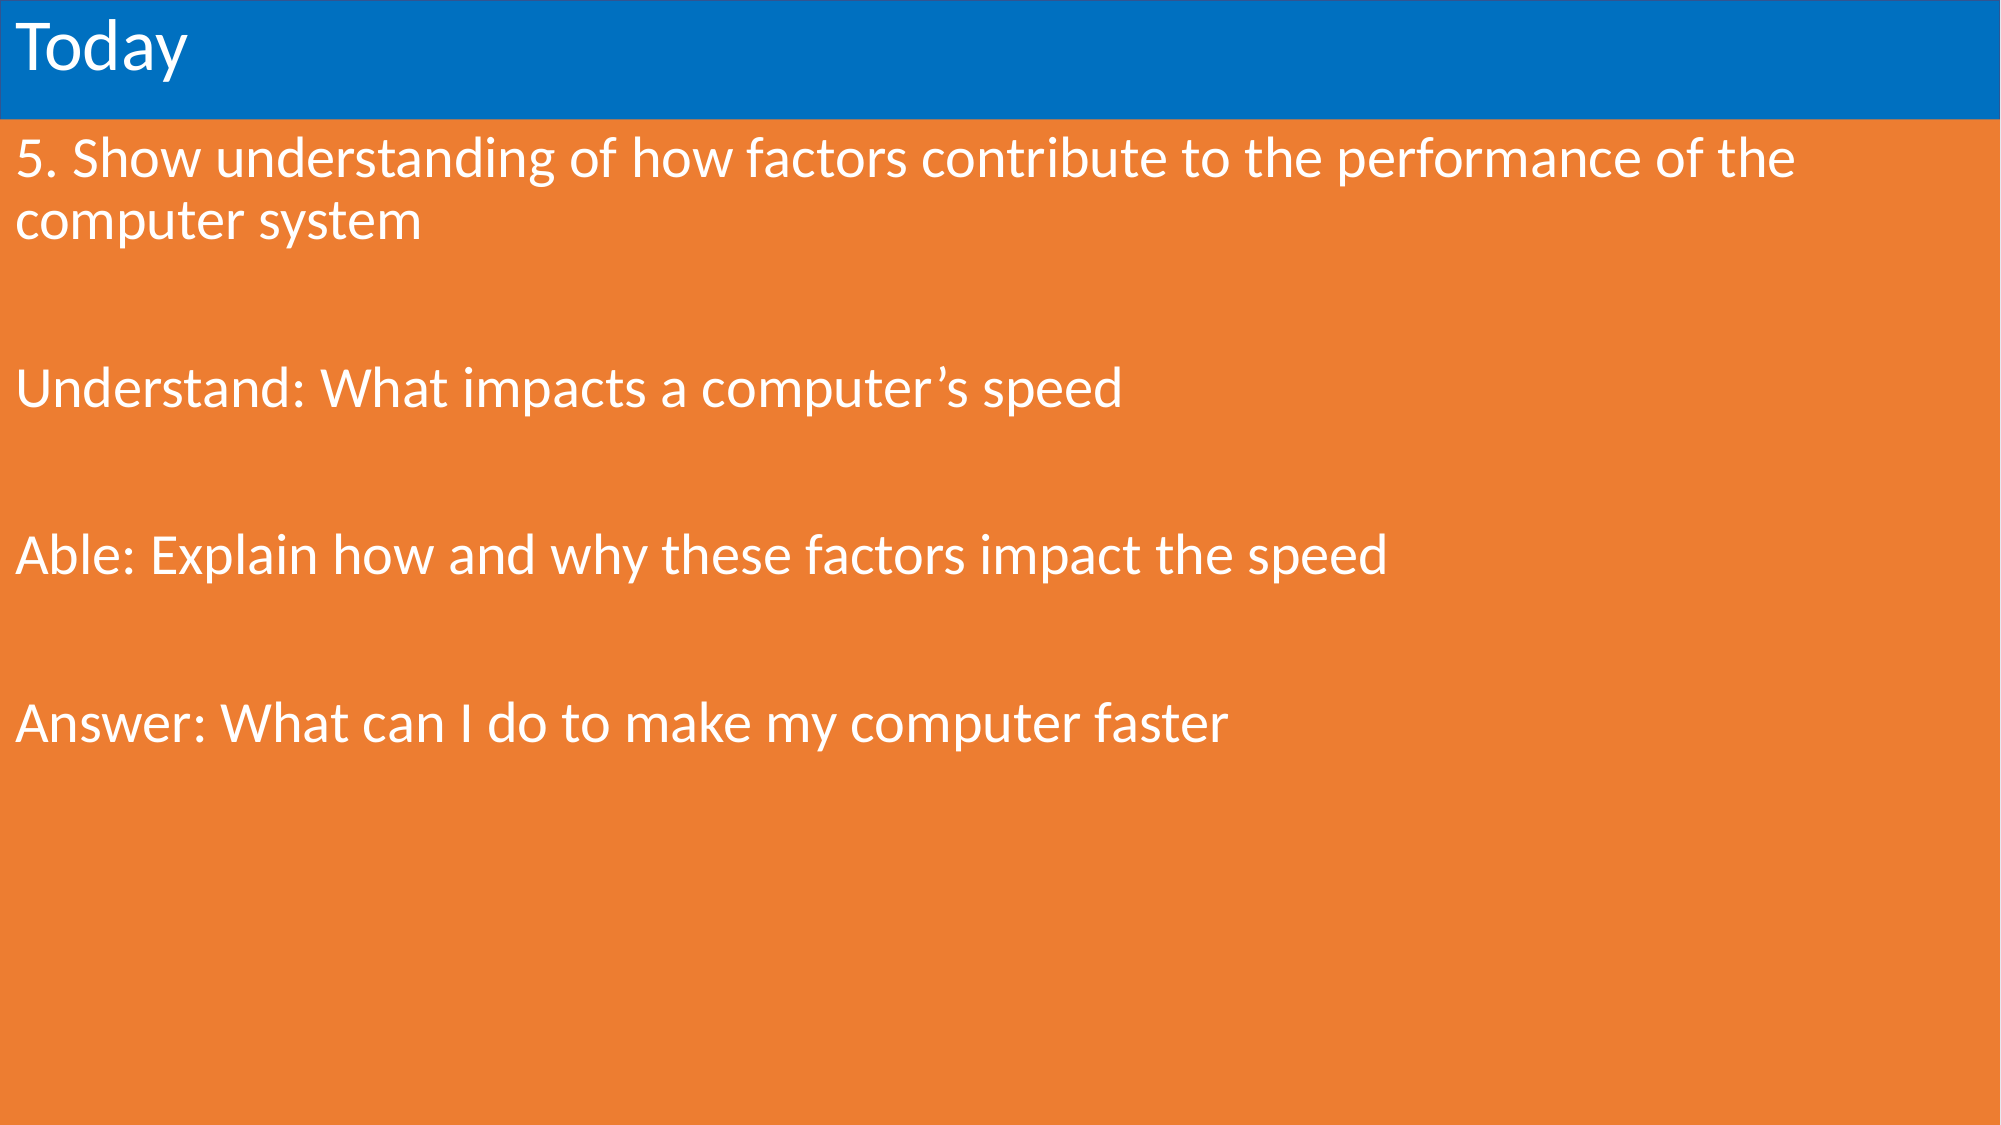

# Today
5. Show understanding of how factors contribute to the performance of the computer system

Understand: What impacts a computer’s speed

Able: Explain how and why these factors impact the speed

Answer: What can I do to make my computer faster